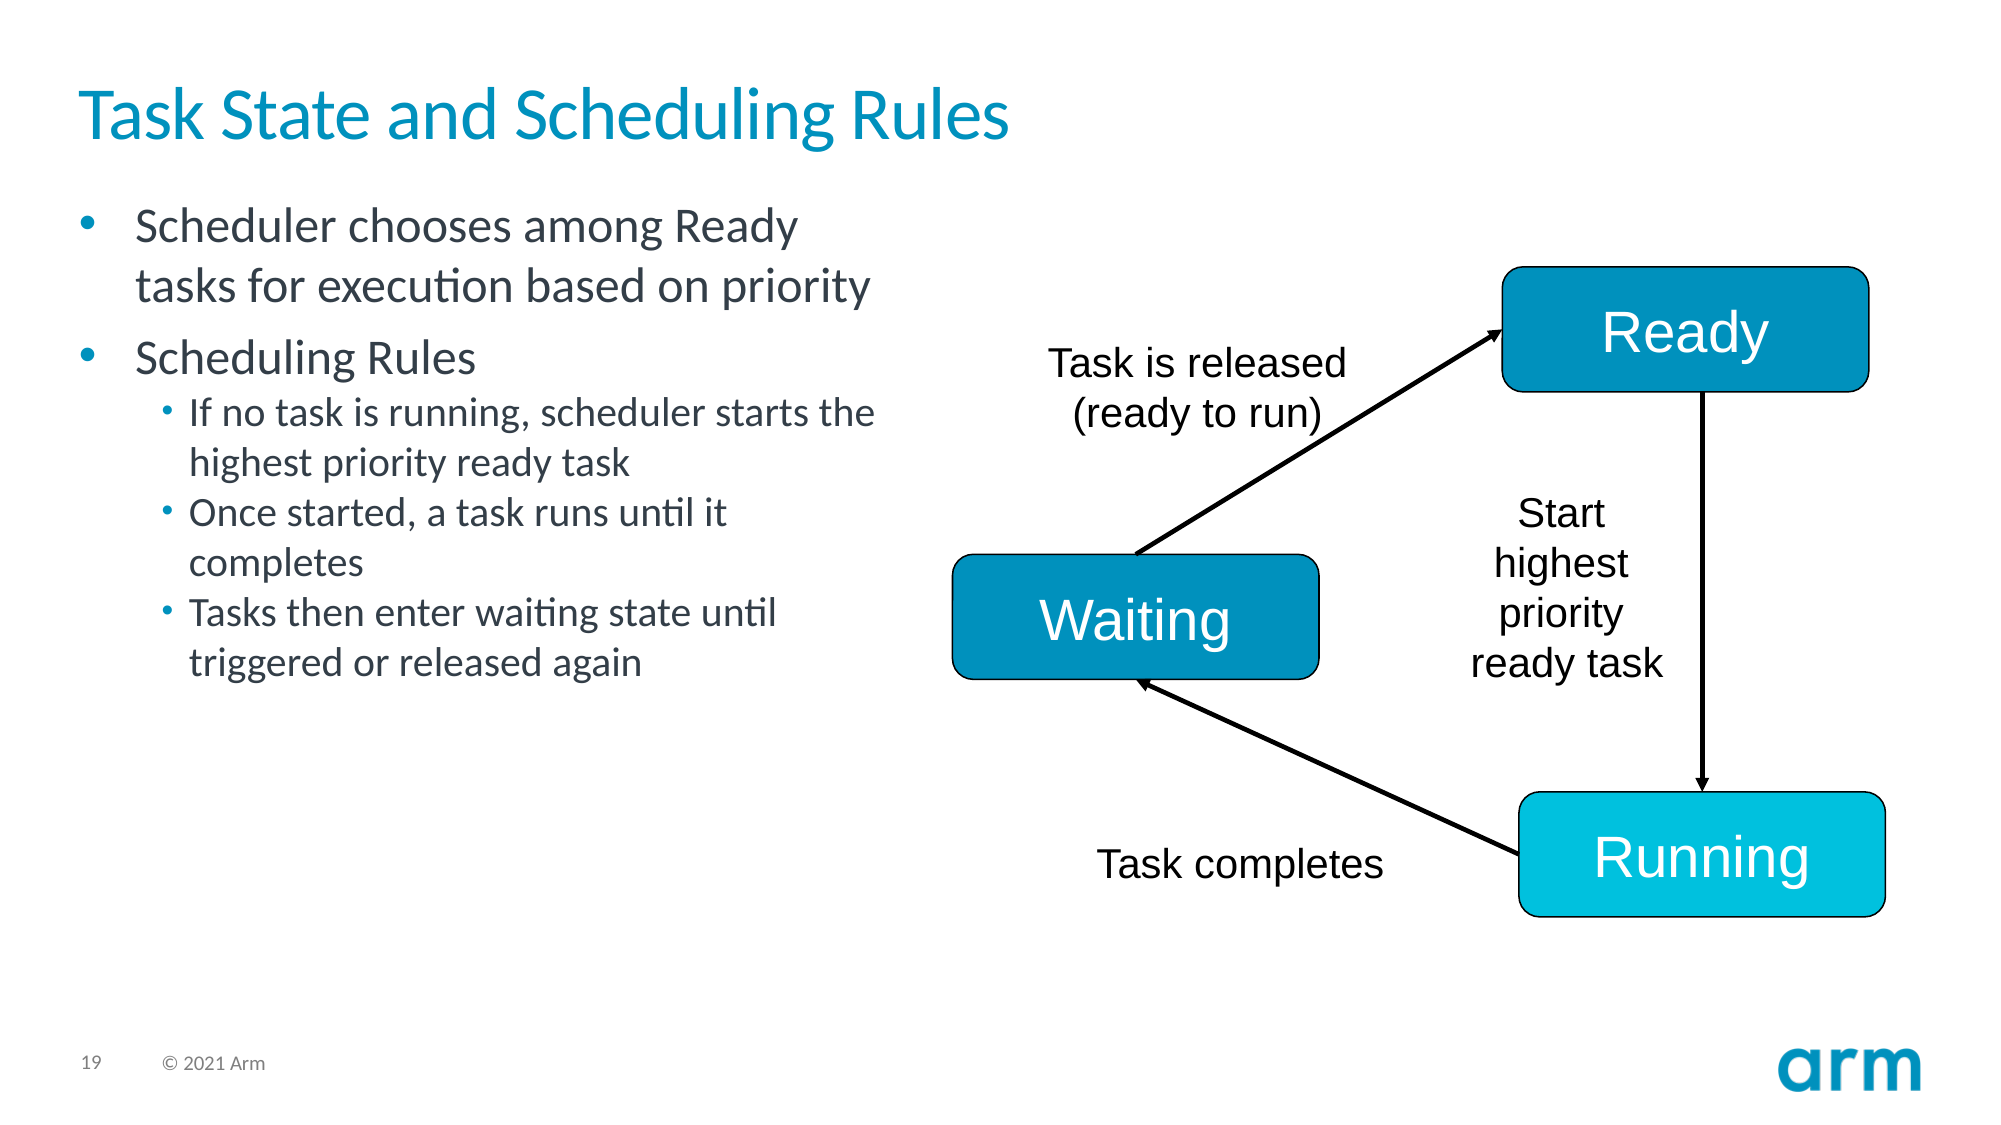

# Task State and Scheduling Rules
Scheduler chooses among Ready tasks for execution based on priority
Scheduling Rules
If no task is running, scheduler starts the highest priority ready task
Once started, a task runs until it completes
Tasks then enter waiting state until triggered or released again

Ready
Task is released
(ready to run)
Start
highest
priority
ready task
Waiting
Running
Task completes